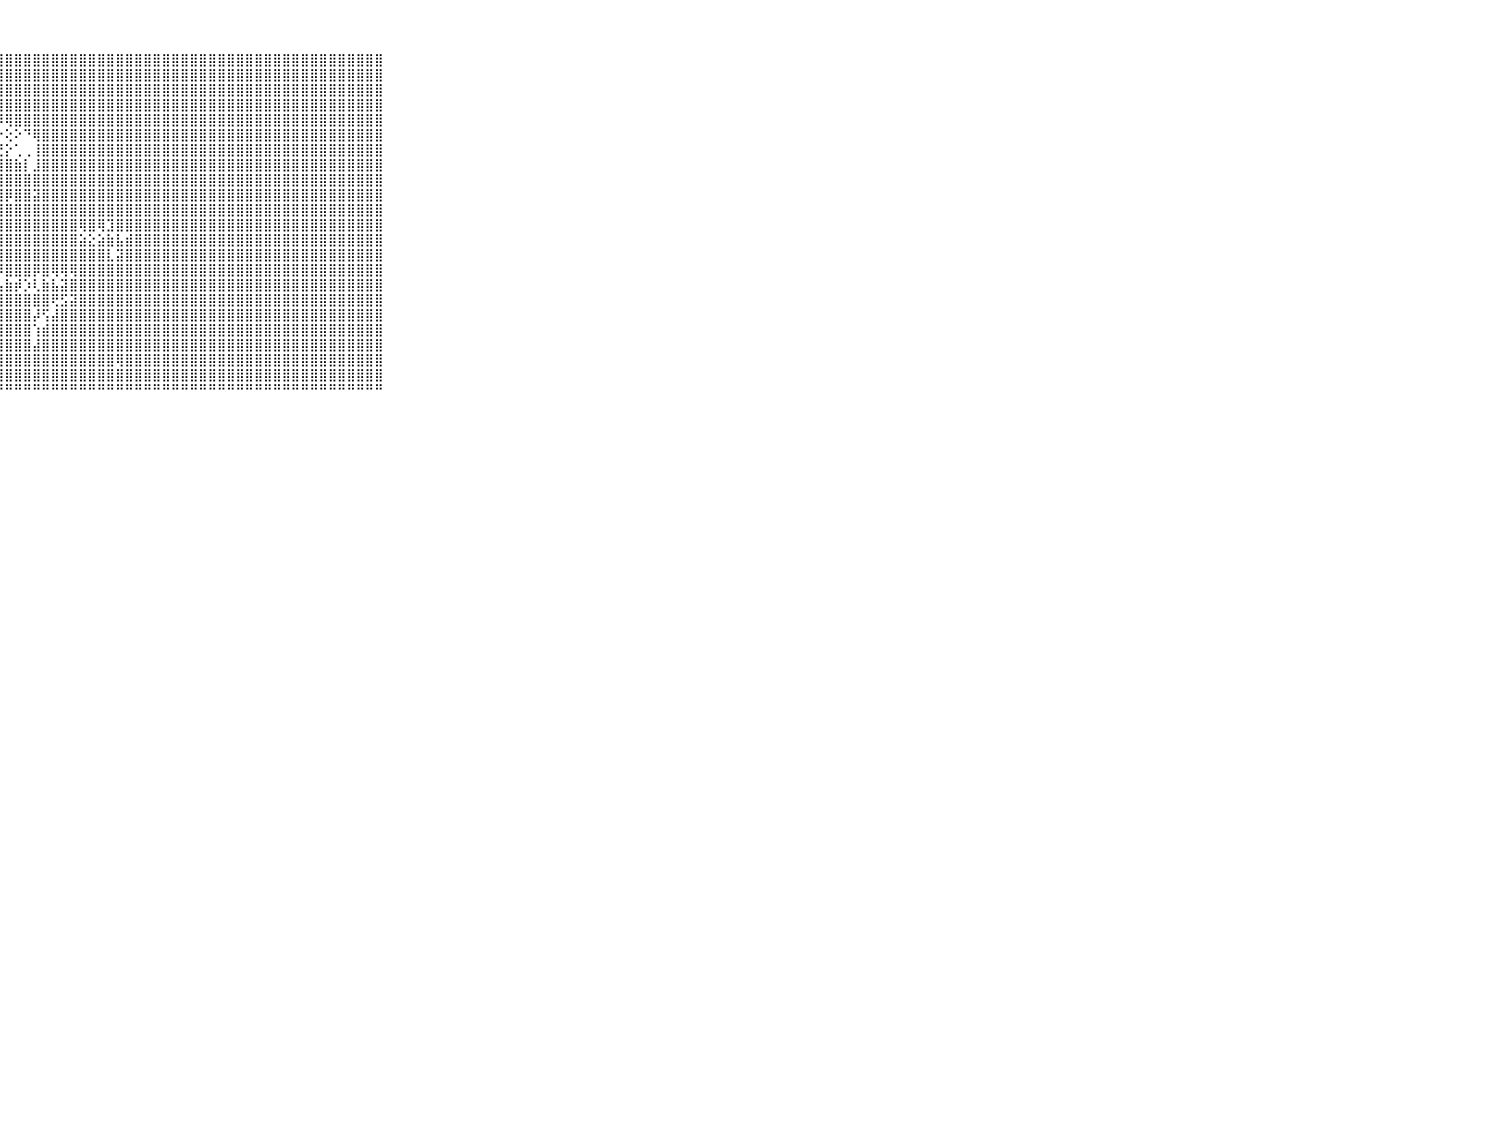

⠀⠀⠀⠀⠀⠀⠀⠀⠀⠀⠀⣿⣿⣿⣿⣿⣿⣿⣿⣿⣿⡇⢕⣿⣿⣿⣿⣿⣿⣿⣿⣿⣿⣿⣿⣿⣿⣿⣿⣿⣿⣿⣿⣿⣿⣿⣿⣿⣿⣿⣿⣿⣿⣿⣿⣿⣿⣿⣿⣿⣿⣿⣿⣿⣿⣿⣿⣿⣿⠀⠀⠀⠀⠀⠀⠀⠀⠀⠀⠀⠀
⠀⠀⠀⠀⠀⠀⠀⠀⠀⠀⠀⣿⣿⣿⣿⣿⣿⣿⣿⣿⣿⡇⢕⣿⣿⣿⣿⣿⣿⣿⣿⣿⣿⣿⣿⣿⣿⣿⣿⣿⣿⣿⣿⣿⣿⣿⣿⣿⣿⣿⣿⣿⣿⣿⣿⣿⣿⣿⣿⣿⣿⣿⣿⣿⣿⣿⣿⣿⣿⠀⠀⠀⠀⠀⠀⠀⠀⠀⠀⠀⠀
⠀⠀⠀⠀⠀⠀⠀⠀⠀⠀⠀⣿⣿⣿⣿⣿⣿⣿⣿⣿⣿⡇⢕⣿⣿⣿⣿⣿⣿⣿⣿⣿⣿⣿⣿⣿⣿⣿⣿⣿⣿⣿⣿⣿⣿⣿⣿⣿⣿⣿⣿⣿⣿⣿⣿⣿⣿⣿⣿⣿⣿⣿⣿⣿⣿⣿⣿⣿⣿⠀⠀⠀⠀⠀⠀⠀⠀⠀⠀⠀⠀
⠀⠀⠀⠀⠀⠀⠀⠀⠀⠀⠀⣿⣿⣿⣿⣿⣿⣿⣿⣿⣿⡇⢕⣿⣿⣿⣿⣿⣿⣿⣿⣿⣿⣿⣿⣿⣿⣿⣿⣿⣿⣿⣿⣿⣿⣿⣿⣿⣿⣿⣿⣿⣿⣿⣿⣿⣿⣿⣿⣿⣿⣿⣿⣿⣿⣿⣿⣿⣿⠀⠀⠀⠀⠀⠀⠀⠀⠀⠀⠀⠀
⠀⠀⠀⠀⠀⠀⠀⠀⠀⠀⠀⣿⣿⣿⣿⣿⣿⣿⣿⣿⣿⡇⢕⣿⣿⣿⣿⡿⢿⣿⣿⣿⣿⣿⣿⣿⣿⣿⣿⣿⣿⣿⣿⣿⣿⣿⣿⣿⣿⣿⣿⣿⣿⣿⣿⣿⣿⣿⣿⣿⣿⣿⣿⣿⣿⣿⣿⣿⣿⠀⠀⠀⠀⠀⠀⠀⠀⠀⠀⠀⠀
⠀⠀⠀⠀⠀⠀⠀⠀⠀⠀⠀⣿⣿⣿⣿⣿⣿⣿⣿⣿⣿⡇⢕⣿⣿⡟⢝⡕⢕⠕⠙⢿⣿⣿⣿⣿⣿⣿⣿⣿⣿⣿⣿⣿⣿⣿⣿⣿⣿⣿⣿⣿⣿⣿⣿⣿⣿⣿⣿⣿⣿⣿⣿⣿⣿⣿⣿⣿⣿⠀⠀⠀⠀⠀⠀⠀⠀⠀⠀⠀⠀
⠀⠀⠀⠀⠀⠀⠀⠀⠀⠀⠀⣿⣿⣿⣿⣿⣿⣿⣿⣿⣿⡇⢕⣿⣿⡿⢟⢟⡕⢁⢀⢸⣿⣿⣿⣿⣿⣿⣿⣿⣿⣿⣿⣿⣿⣿⣿⣿⣿⣿⣿⣿⣿⣿⣿⣿⣿⣿⣿⣿⣿⣿⣿⣿⣿⣿⣿⣿⣿⠀⠀⠀⠀⠀⠀⠀⠀⠀⠀⠀⠀
⠀⠀⠀⠀⠀⠀⠀⠀⠀⠀⠀⣿⣿⣿⣿⣿⣿⣿⣿⣿⣿⡇⢕⣿⣿⣿⣷⣾⣿⣷⡇⣸⣿⣿⣿⣿⣿⣿⣿⣿⣿⣿⣿⣿⣿⣿⣿⣿⣿⣿⣿⣿⣿⣿⣿⣿⣿⣿⣿⣿⣿⣿⣿⣿⣿⣿⣿⣿⣿⠀⠀⠀⠀⠀⠀⠀⠀⠀⠀⠀⠀
⠀⠀⠀⠀⠀⠀⠀⠀⠀⠀⠀⣿⣿⣿⣿⣿⣿⣿⣿⣿⣿⡇⢕⣿⣿⣿⣿⣿⣿⣿⣿⣿⣿⣿⣿⣿⣿⣿⣿⣿⣿⣿⣿⣿⣿⣿⣿⣿⣿⣿⣿⣿⣿⣿⣿⣿⣿⣿⣿⣿⣿⣿⣿⣿⣿⣿⣿⣿⣿⠀⠀⠀⠀⠀⠀⠀⠀⠀⠀⠀⠀
⠀⠀⠀⠀⠀⠀⠀⠀⠀⠀⠀⣿⣿⣿⣿⣿⣿⣿⣿⣿⣿⡇⢕⣿⣿⣿⣿⣿⡿⣿⣿⣽⣿⣿⣿⣿⣿⣿⣿⣿⣿⣿⣿⣿⣿⣿⣿⣿⣿⣿⣿⣿⣿⣿⣿⣿⣿⣿⣿⣿⣿⣿⣿⣿⣿⣿⣿⣿⣿⠀⠀⠀⠀⠀⠀⠀⠀⠀⠀⠀⠀
⠀⠀⠀⠀⠀⠀⠀⠀⠀⠀⠀⣿⣿⣿⣿⣿⣿⣿⣿⣿⣿⡇⢕⣿⣿⣿⣿⣿⣿⣿⣿⣿⣿⣿⣿⣿⣿⣿⣿⣿⣿⣿⣿⣿⣿⣿⣿⣿⣿⣿⣿⣿⣿⣿⣿⣿⣿⣿⣿⣿⣿⣿⣿⣿⣿⣿⣿⣿⣿⠀⠀⠀⠀⠀⠀⠀⠀⠀⠀⠀⠀
⠀⠀⠀⠀⠀⠀⠀⠀⠀⠀⠀⣿⣿⣿⣿⣿⣿⣿⣿⣿⣿⡇⢕⣿⣿⢿⣿⣿⣿⣿⣿⣿⣿⣿⣿⣿⢿⣿⢿⣹⣿⣿⣿⣿⣿⣿⣿⣿⣿⣿⣿⣿⣿⣿⣿⣿⣿⣿⣿⣿⣿⣿⣿⣿⣿⣿⣿⣿⣿⠀⠀⠀⠀⠀⠀⠀⠀⠀⠀⠀⠀
⠀⠀⠀⠀⠀⠀⠀⠀⠀⠀⠀⣿⣿⣿⣿⣿⣿⣿⣿⣿⣿⡇⢕⣿⣟⡕⢻⣿⣿⣿⣿⣿⣿⣿⣿⣿⣵⣕⣵⣷⣧⣾⣿⣿⣿⣿⣿⣿⣿⣿⣿⣿⣿⣿⣿⣿⣿⣿⣿⣿⣿⣿⣿⣿⣿⣿⣿⣿⣿⠀⠀⠀⠀⠀⠀⠀⠀⠀⠀⠀⠀
⠀⠀⠀⠀⠀⠀⠀⠀⠀⠀⠀⣿⣿⣿⣿⣿⣿⣿⣿⣿⣿⡇⢕⣿⣿⢻⣧⣿⣿⣿⣿⣿⣿⣿⣿⣿⣿⣿⣿⣇⣽⣿⣿⣿⣿⣿⣿⣿⣿⣿⣿⣿⣿⣿⣿⣿⣿⣿⣿⣿⣿⣿⣿⣿⣿⣿⣿⣿⣿⠀⠀⠀⠀⠀⠀⠀⠀⠀⠀⠀⠀
⠀⠀⠀⠀⠀⠀⠀⠀⠀⠀⠀⣿⣿⣿⣿⣿⣿⣿⣿⣿⣿⡇⢕⣿⣿⣾⣿⡿⣿⣿⣿⡿⣿⢿⢿⢿⣿⣿⣿⣿⣿⣿⣿⣿⣿⣿⣿⣿⣿⣿⣿⣿⣿⣿⣿⣿⣿⣿⣿⣿⣿⣿⣿⣿⣿⣿⣿⣿⣿⠀⠀⠀⠀⠀⠀⠀⠀⠀⠀⠀⠀
⠀⠀⠀⠀⠀⠀⠀⠀⠀⠀⠀⣿⣿⣿⣿⣿⣿⣿⣿⣿⣿⡇⢕⣿⣿⣿⣿⣧⣷⡾⡱⢇⣷⣧⣽⣿⣿⣿⣿⣿⣿⣿⣿⣿⣿⣿⣿⣿⣿⣿⣿⣿⣿⣿⣿⣿⣿⣿⣿⣿⣿⣿⣿⣿⣿⣿⣿⣿⣿⠀⠀⠀⠀⠀⠀⠀⠀⠀⠀⠀⠀
⠀⠀⠀⠀⠀⠀⠀⠀⠀⠀⠀⣿⣿⣿⣿⣿⣿⣿⣿⣿⣿⡇⢕⣿⣿⣿⣿⣿⣿⣿⣿⣿⣿⢟⣫⣽⣿⣿⣿⣿⣿⣿⣿⣿⣿⣿⣿⣿⣿⣿⣿⣿⣿⣿⣿⣿⣿⣿⣿⣿⣿⣿⣿⣿⣿⣿⣿⣿⣿⠀⠀⠀⠀⠀⠀⠀⠀⠀⠀⠀⠀
⠀⠀⠀⠀⠀⠀⠀⠀⠀⠀⠀⣿⣿⣿⣿⣿⣿⣿⣿⣿⣿⡇⢕⣿⣿⣿⣿⣿⣿⣿⣿⡼⢫⣼⣿⣿⣿⣿⣿⣿⣿⣿⣿⣿⣿⣿⣿⣿⣿⣿⣿⣿⣿⣿⣿⣿⣿⣿⣿⣿⣿⣿⣿⣿⣿⣿⣿⣿⣿⠀⠀⠀⠀⠀⠀⠀⠀⠀⠀⠀⠀
⠀⠀⠀⠀⠀⠀⠀⠀⠀⠀⠀⣿⣿⣿⣿⣿⣿⣿⣿⣿⣿⡇⢕⣿⣿⣿⣿⣿⣿⣿⣿⢱⣾⣿⣿⣿⣿⣿⣿⣿⣿⣿⣿⣿⣿⣿⣿⣿⣿⣿⣿⣿⣿⣿⣿⣿⣿⣿⣿⣿⣿⣿⣿⣿⣿⣿⣿⣿⣿⠀⠀⠀⠀⠀⠀⠀⠀⠀⠀⠀⠀
⠀⠀⠀⠀⠀⠀⠀⠀⠀⠀⠀⣿⣿⣿⣿⣿⣿⣿⣿⣿⣿⡇⢕⣿⣿⣿⣿⣿⣿⣿⣿⣼⣿⣿⣿⣿⣿⣿⣿⣿⣿⣿⣿⣿⣿⣿⣿⣿⣿⣿⣿⣿⣿⣿⣿⣿⣿⣿⣿⣿⣿⣿⣿⣿⣿⣿⣿⣿⣿⠀⠀⠀⠀⠀⠀⠀⠀⠀⠀⠀⠀
⠀⠀⠀⠀⠀⠀⠀⠀⠀⠀⠀⢹⣿⡿⣿⣿⣿⣿⣿⣿⣿⡇⢕⣿⣿⣿⣿⣿⣿⣿⣿⣿⣿⣿⣿⣿⣿⣿⣿⣿⢿⣿⣿⣿⣿⣿⣿⣿⣿⣿⣿⣿⣿⣿⣿⣿⣿⣿⣿⣿⣿⣿⣿⣿⣿⣿⣿⣿⣿⠀⠀⠀⠀⠀⠀⠀⠀⠀⠀⠀⠀
⠀⠀⠀⠀⠀⠀⠀⠀⠀⠀⠀⢕⢇⢕⢕⢕⢝⢹⢻⢿⢟⢇⢕⢿⣿⣿⣽⣿⣿⣿⣿⣿⣿⣿⣿⣿⣿⣿⣿⣿⣿⣿⣿⣿⣿⣿⣿⣿⣿⣿⣿⣿⣿⣿⣿⣿⣿⣿⣿⣿⣿⣿⣿⣿⣿⣿⣿⣿⣿⠀⠀⠀⠀⠀⠀⠀⠀⠀⠀⠀⠀
⠀⠀⠀⠀⠀⠀⠀⠀⠀⠀⠀⠑⠑⠑⠑⠑⠑⠑⠑⠑⠑⠑⠑⠑⠙⠛⠛⠛⠛⠛⠛⠛⠛⠛⠛⠛⠛⠛⠛⠛⠛⠛⠛⠛⠛⠛⠛⠛⠛⠛⠛⠛⠛⠛⠛⠛⠛⠛⠛⠛⠛⠛⠛⠛⠛⠛⠛⠛⠛⠀⠀⠀⠀⠀⠀⠀⠀⠀⠀⠀⠀